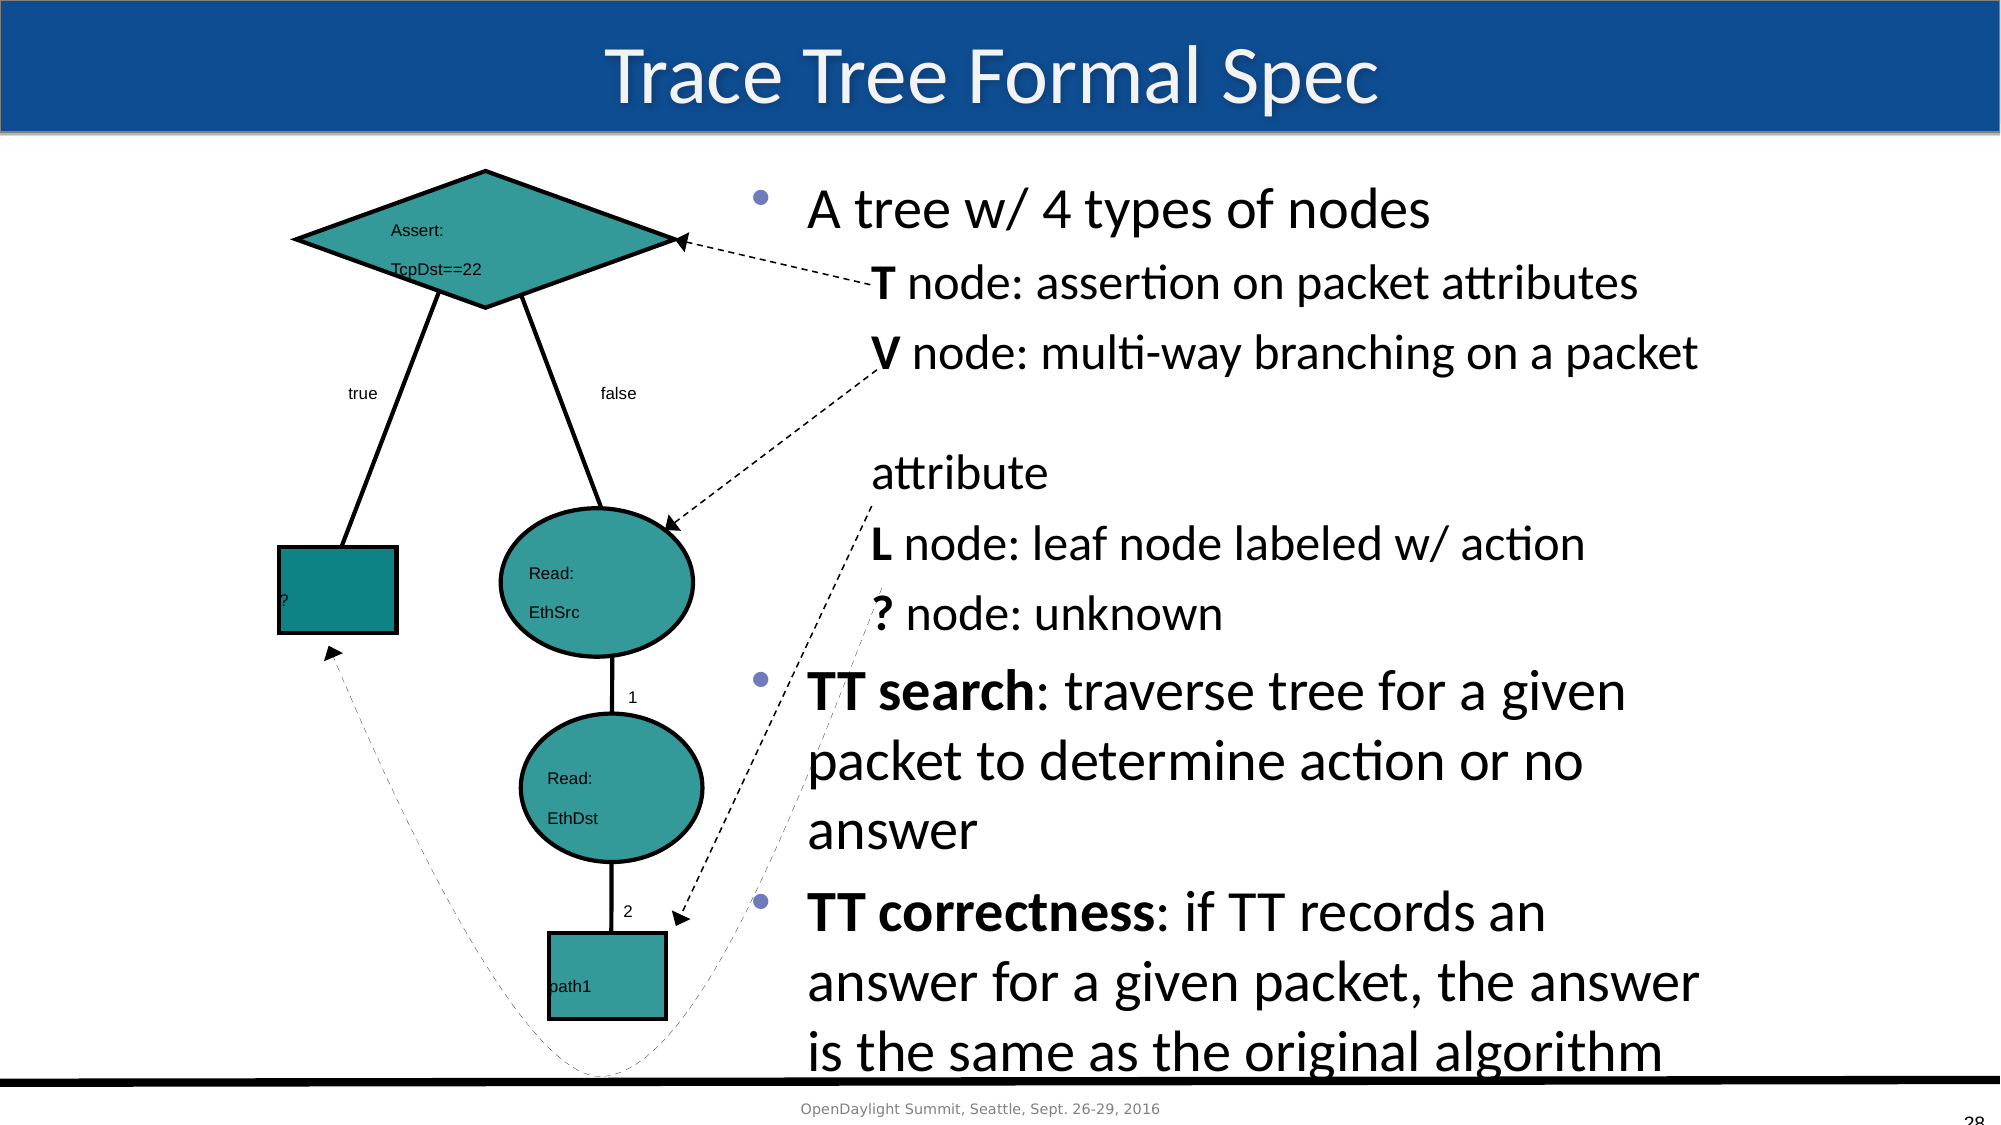

# Trace Tree Formal Spec
A tree w/ 4 types of nodes
    T node: assertion on packet attributes
    V node: multi-way branching on a packet
    attribute
    L node: leaf node labeled w/ action
    ? node: unknown
TT search: traverse tree for a given packet to determine action or no answer
TT correctness: if TT records an answer for a given packet, the answer is the same as the original algorithm
Assert:
TcpDst==22

true
false
Read:
EthSrc
?

1
Read:
EthDst

2
path1

28